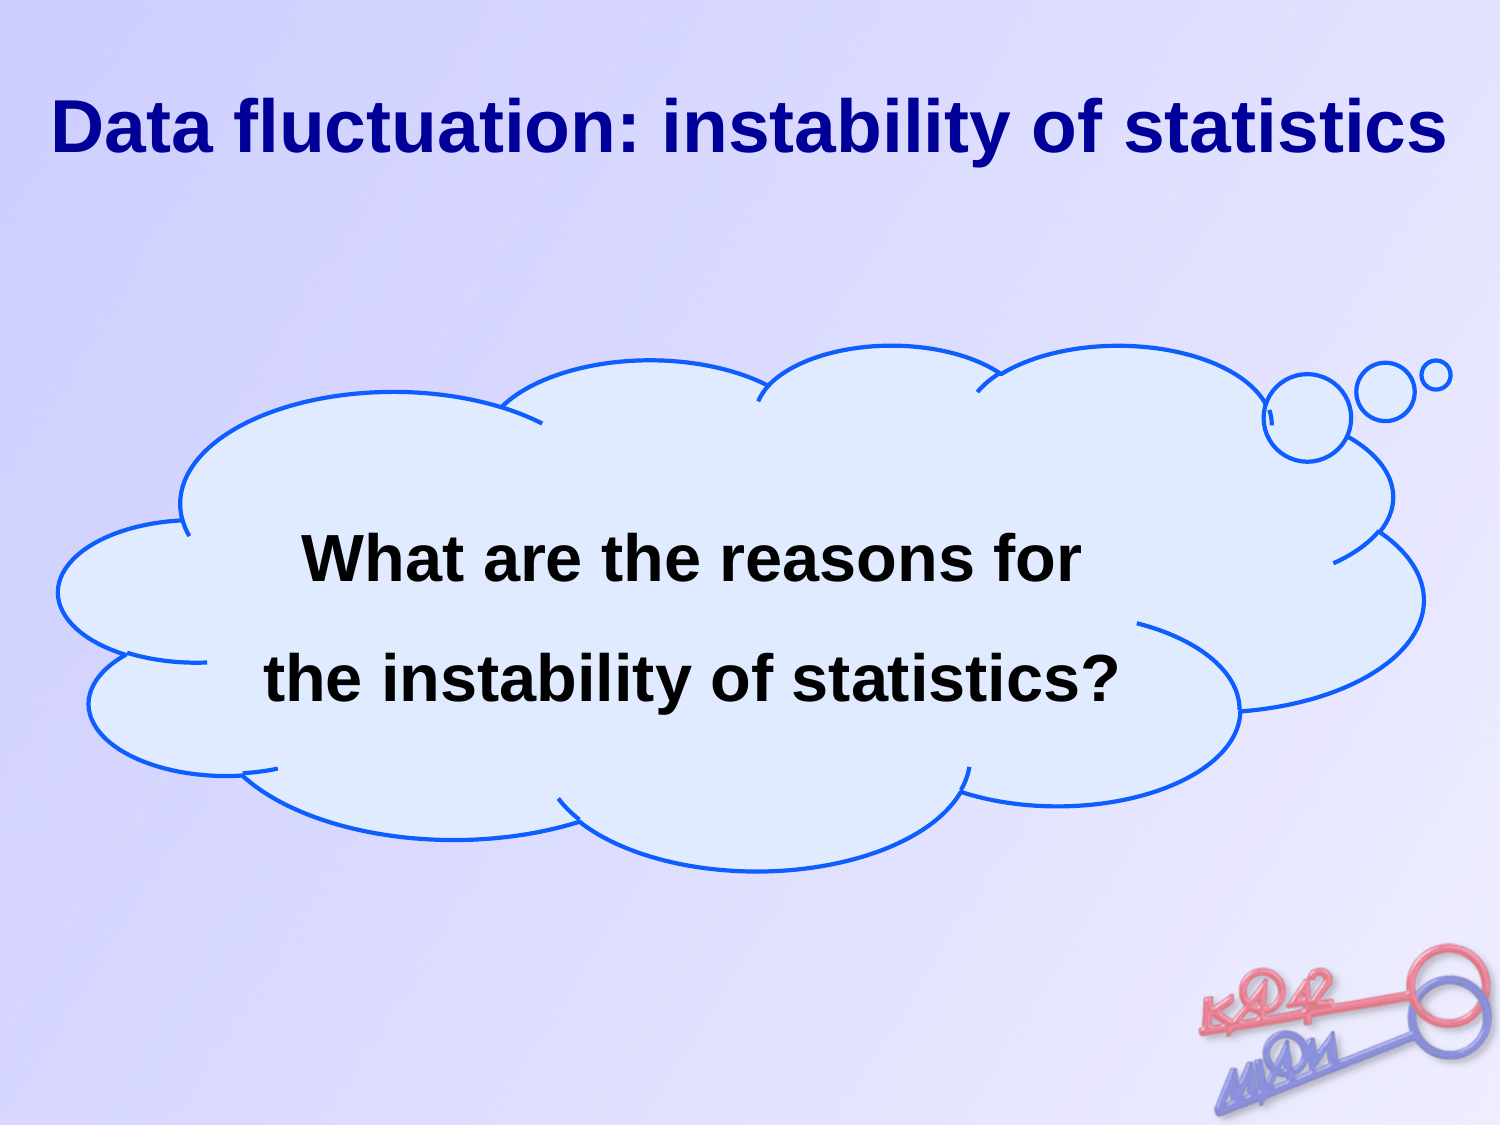

# Data fluctuation: instability of statistics
What are the reasons for the instability of statistics?